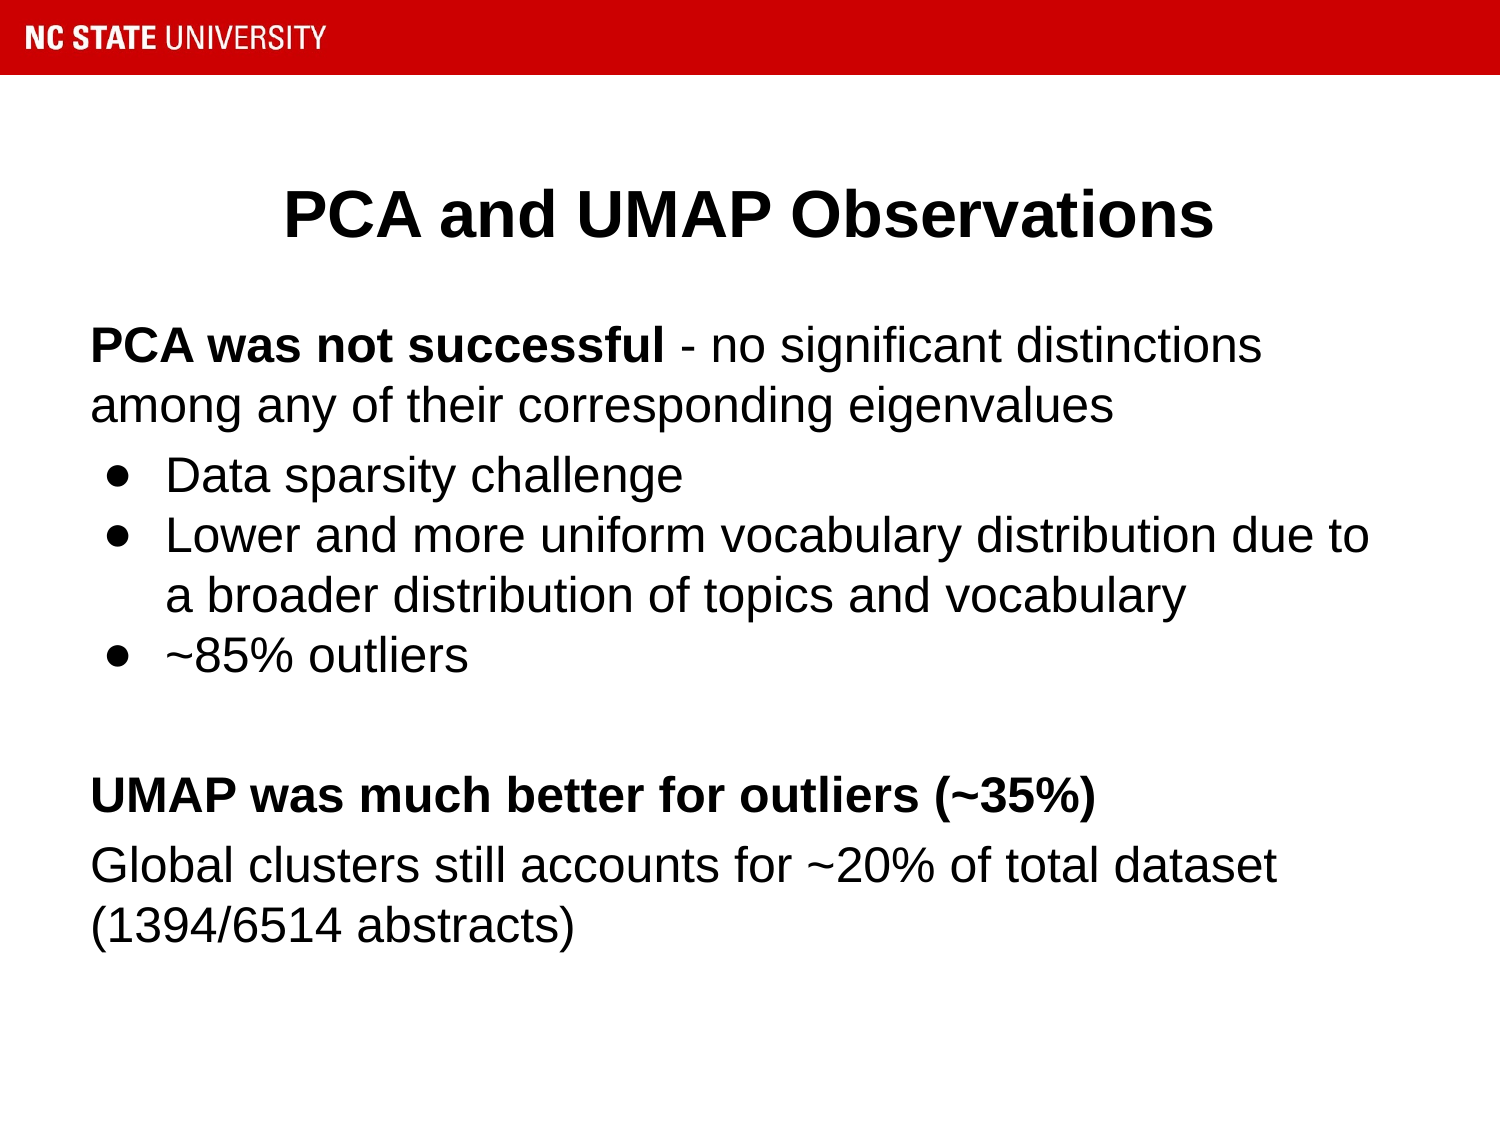

# PCA and UMAP Observations
PCA was not successful - no significant distinctions among any of their corresponding eigenvalues
Data sparsity challenge
Lower and more uniform vocabulary distribution due to a broader distribution of topics and vocabulary
~85% outliers

UMAP was much better for outliers (~35%)
Global clusters still accounts for ~20% of total dataset (1394/6514 abstracts)